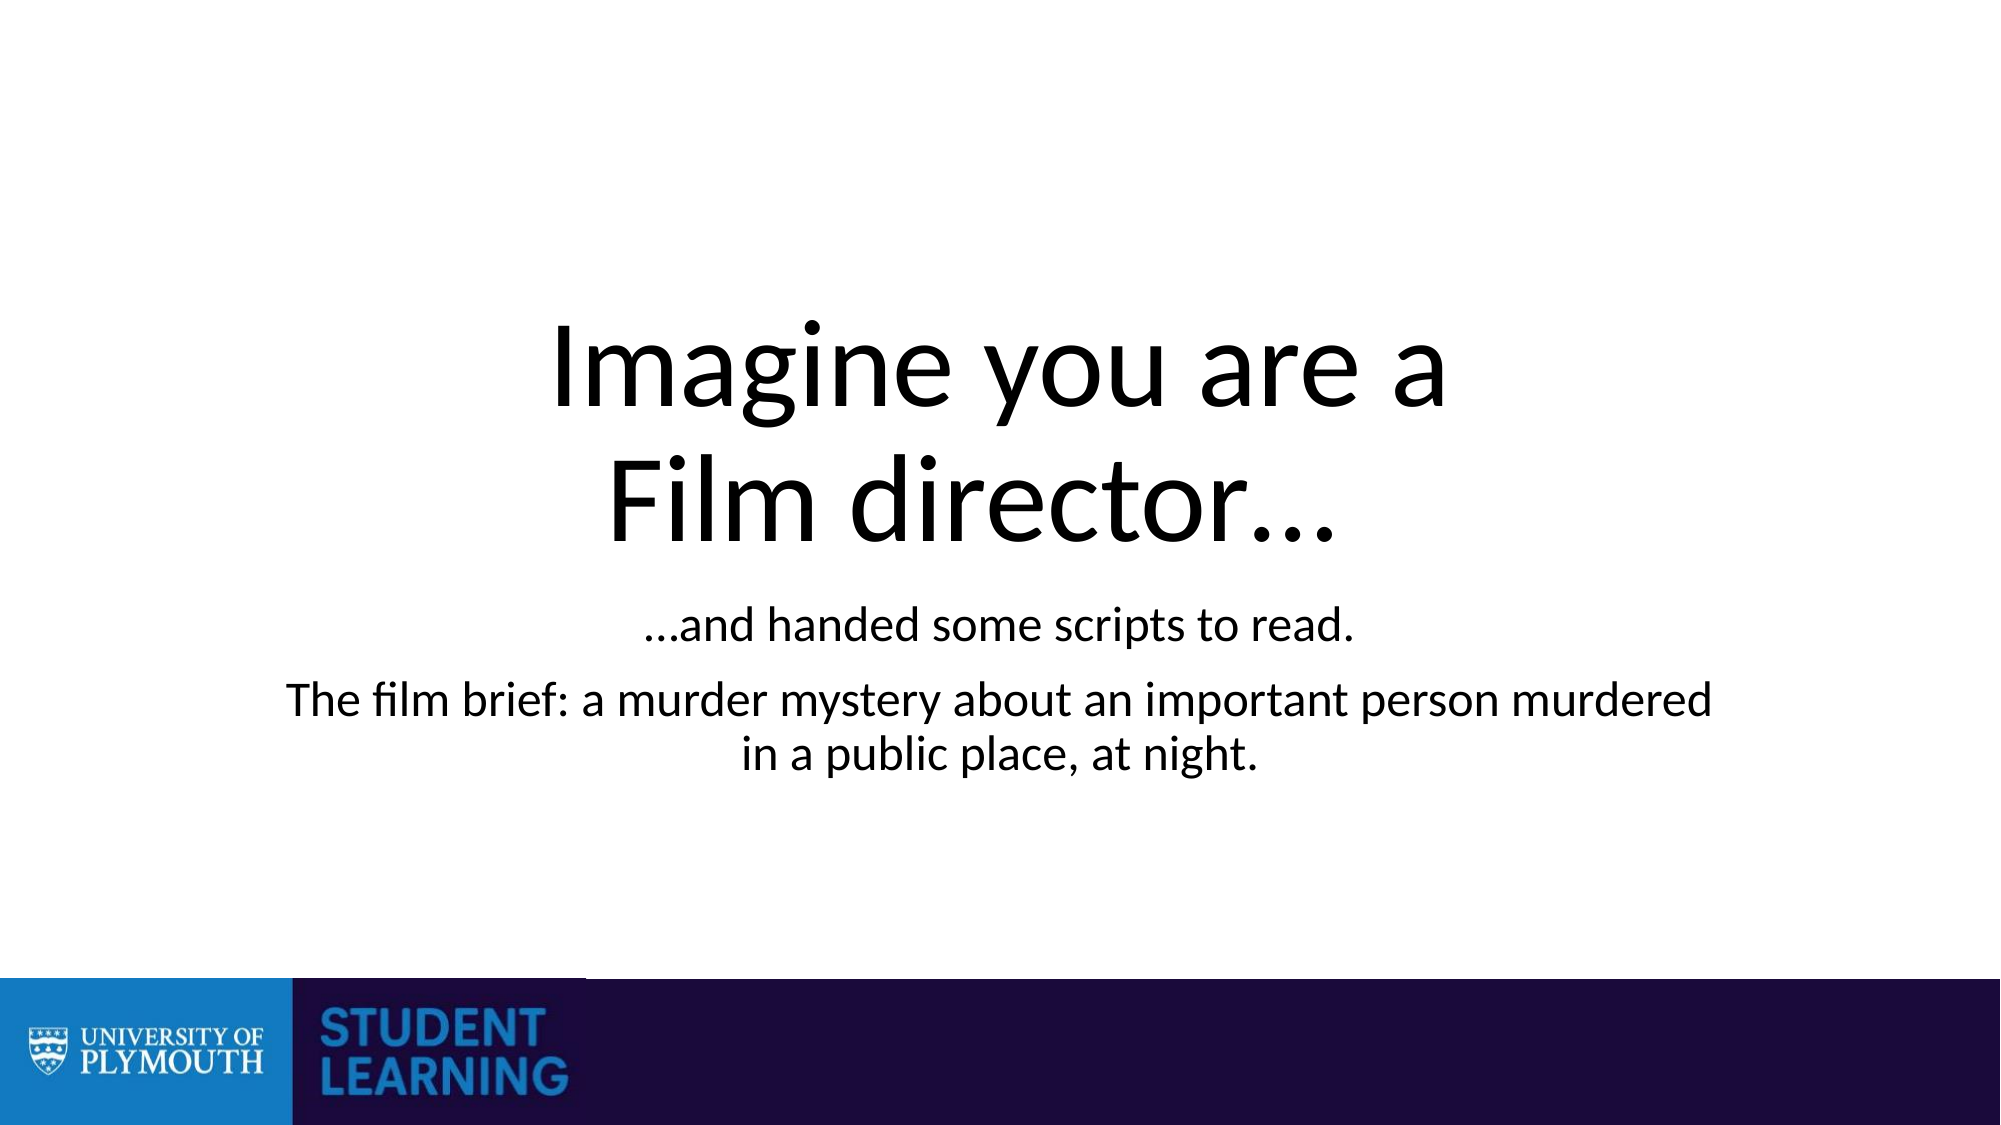

# Imagine you are a Film director…
…and handed some scripts to read.
The film brief: a murder mystery about an important person murdered in a public place, at night.